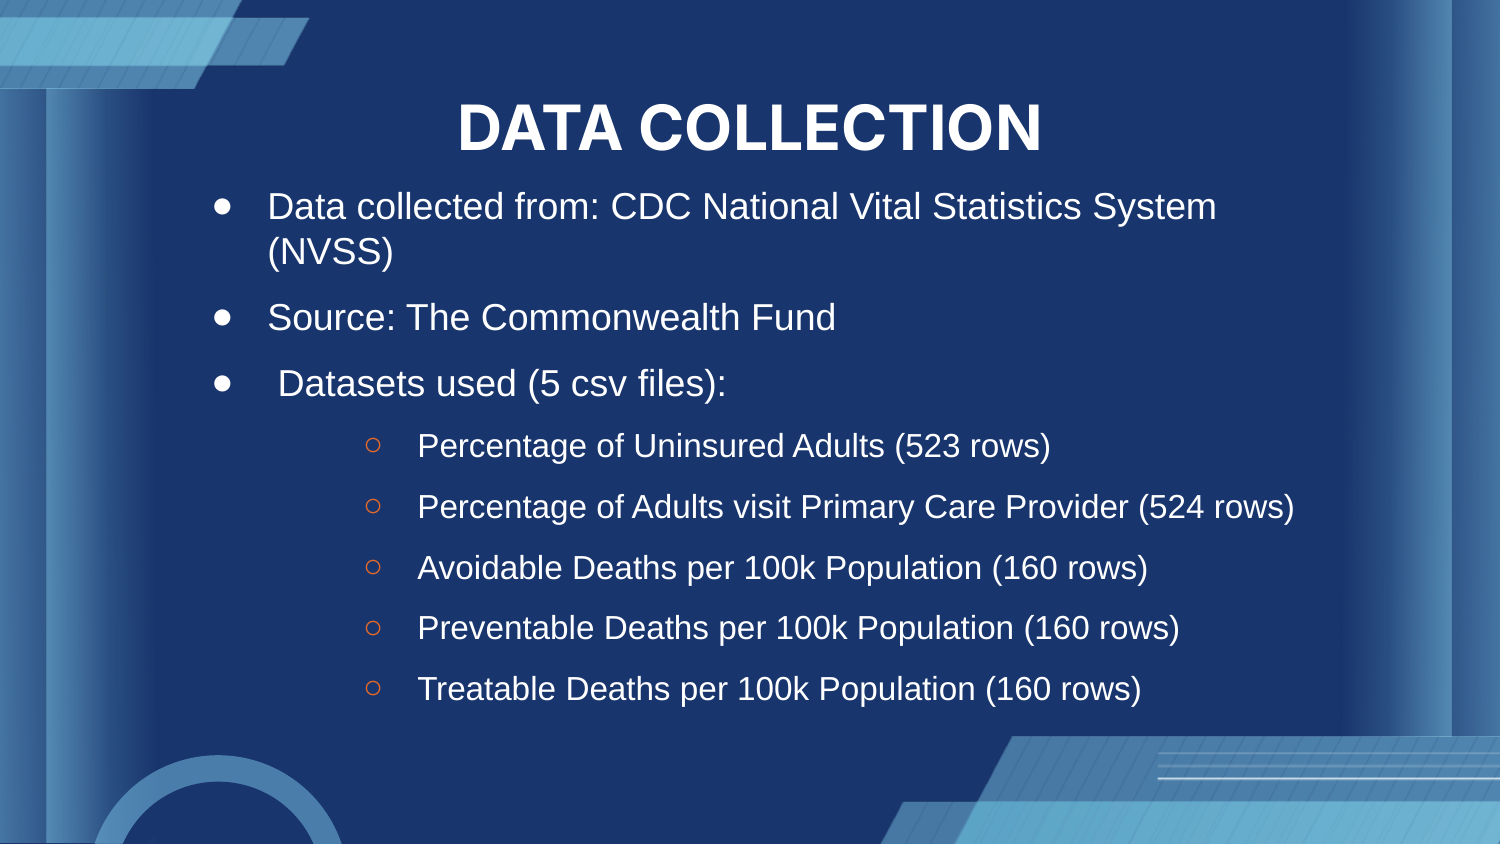

# DATA COLLECTION
Data collected from: CDC National Vital Statistics System (NVSS)
Source: The Commonwealth Fund
 Datasets used (5 csv files):
Percentage of Uninsured Adults (523 rows)
Percentage of Adults visit Primary Care Provider (524 rows)
Avoidable Deaths per 100k Population (160 rows)
Preventable Deaths per 100k Population (160 rows)
Treatable Deaths per 100k Population (160 rows)